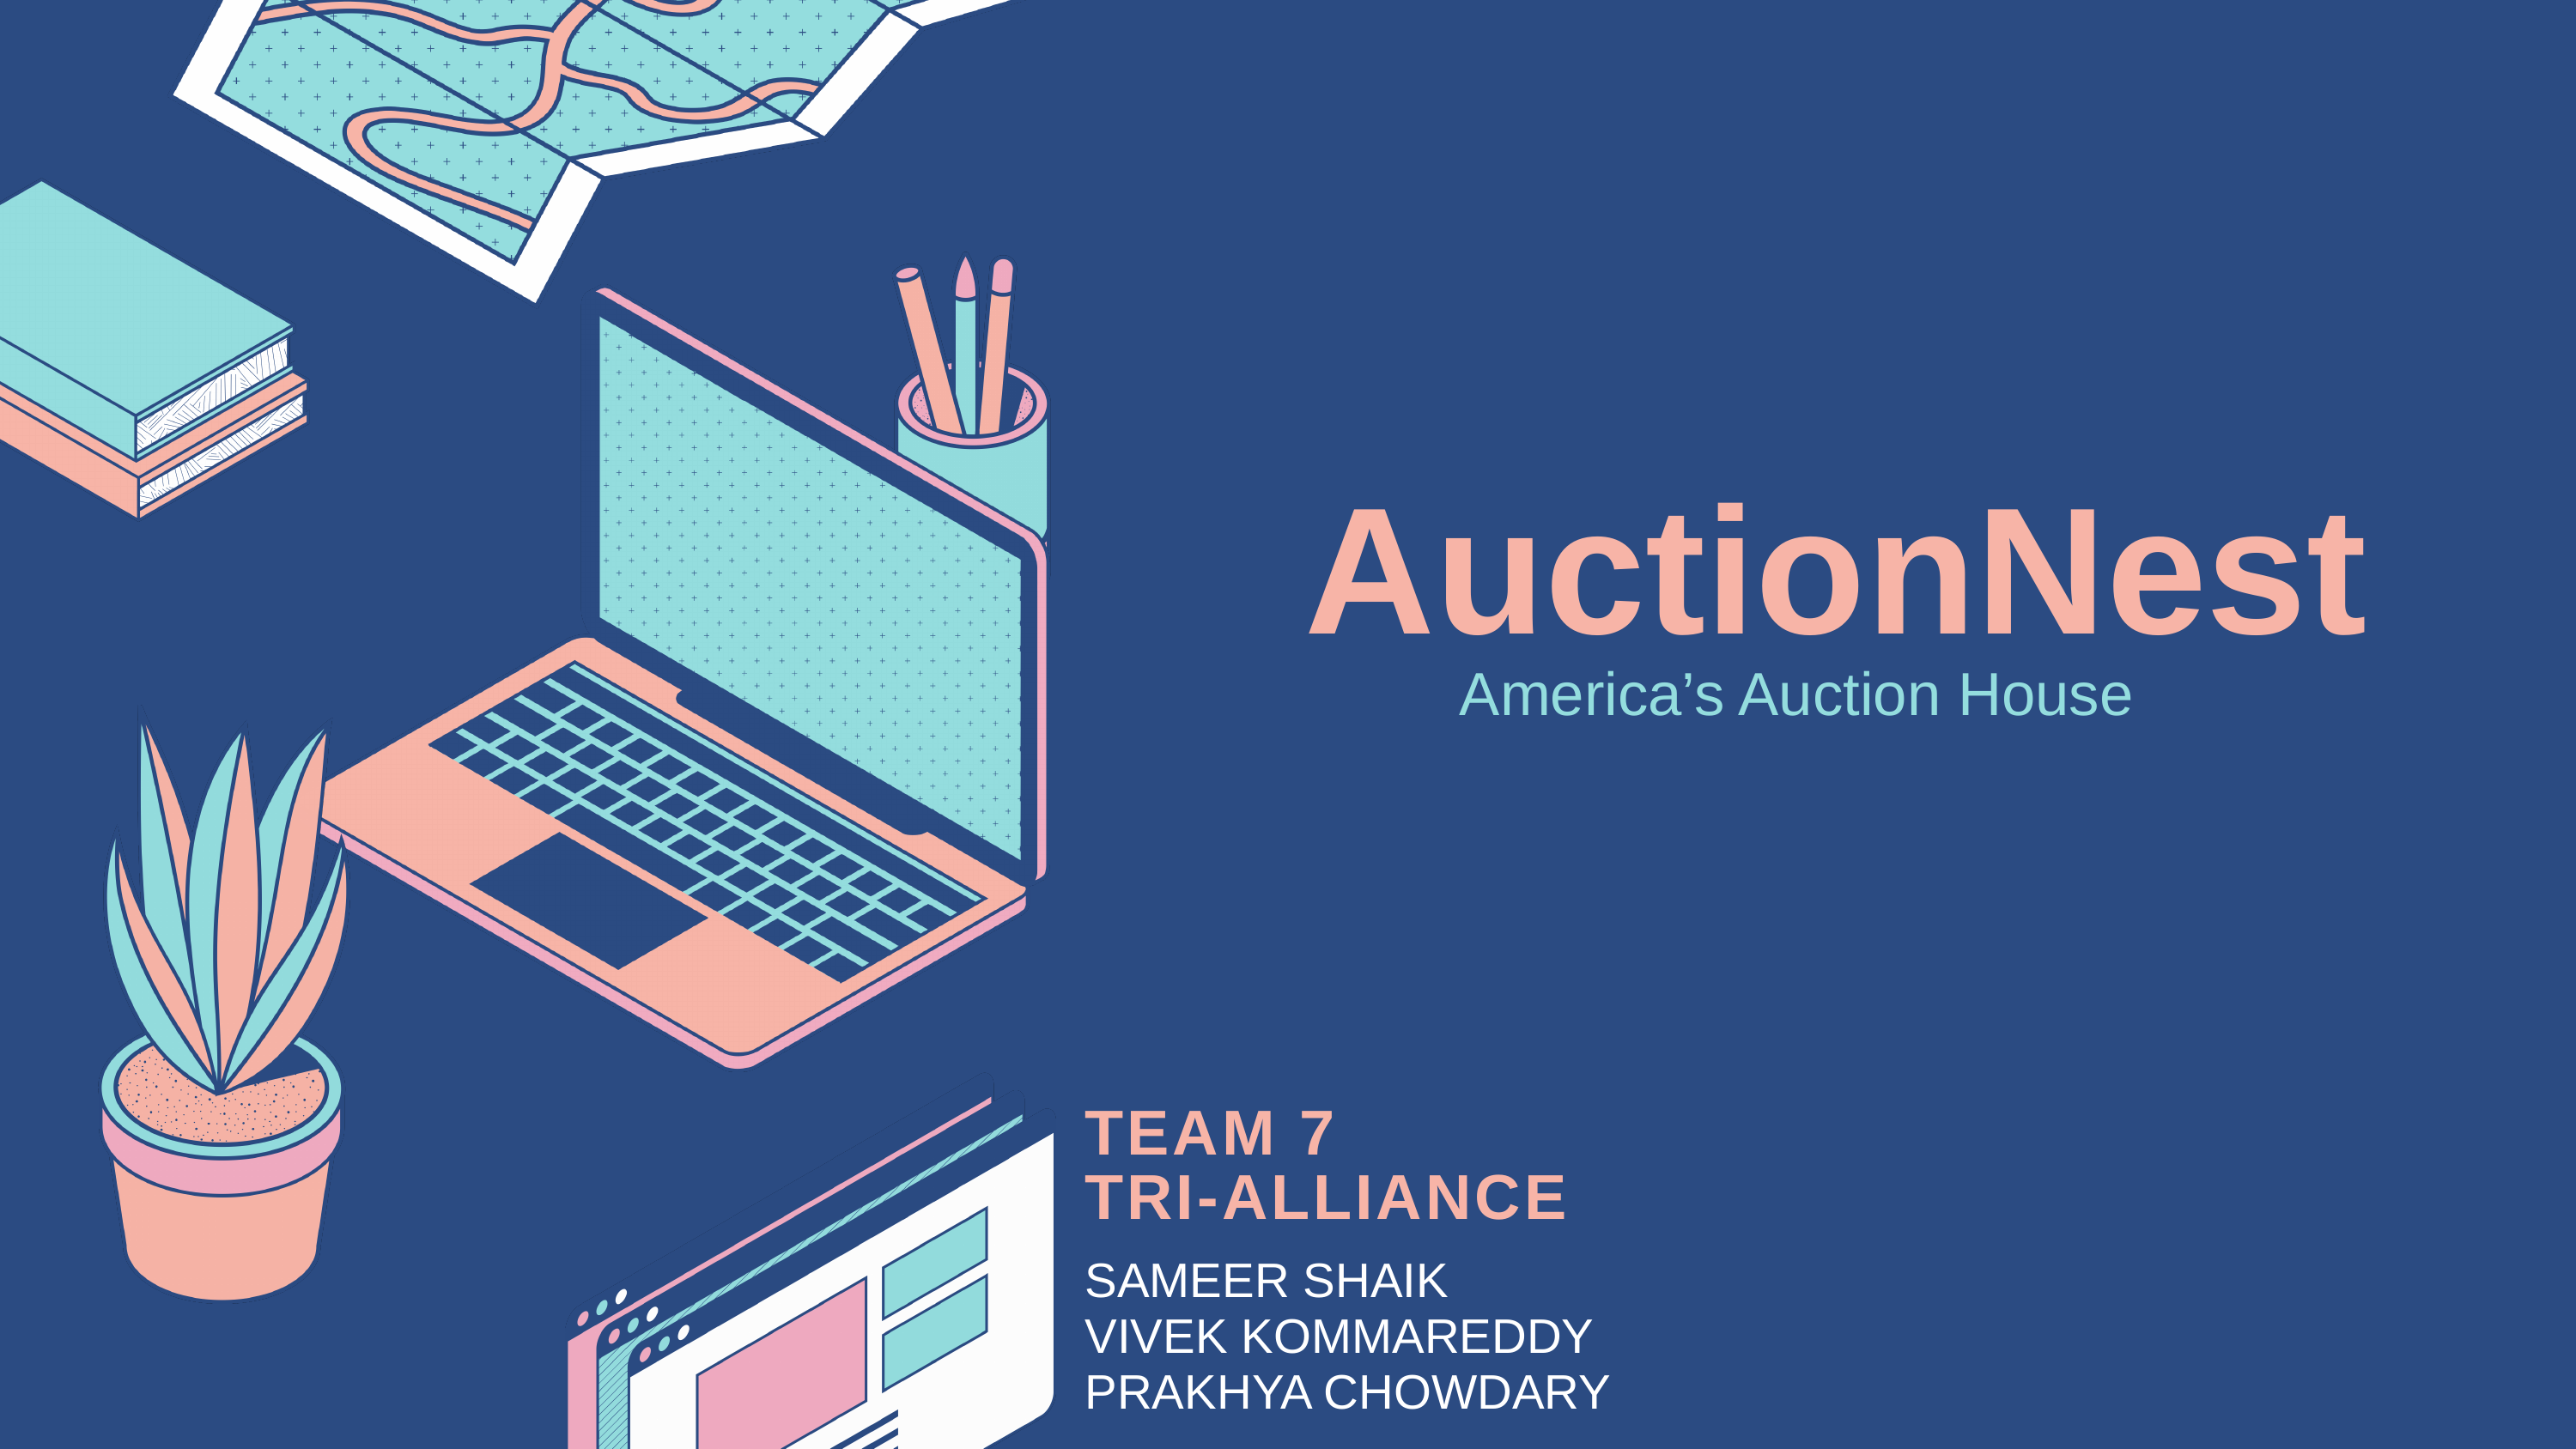

AuctionNest
America’s Auction House

TEAM 7
TRI-ALLIANCE
SAMEER SHAIK
VIVEK KOMMAREDDY
PRAKHYA CHOWDARY